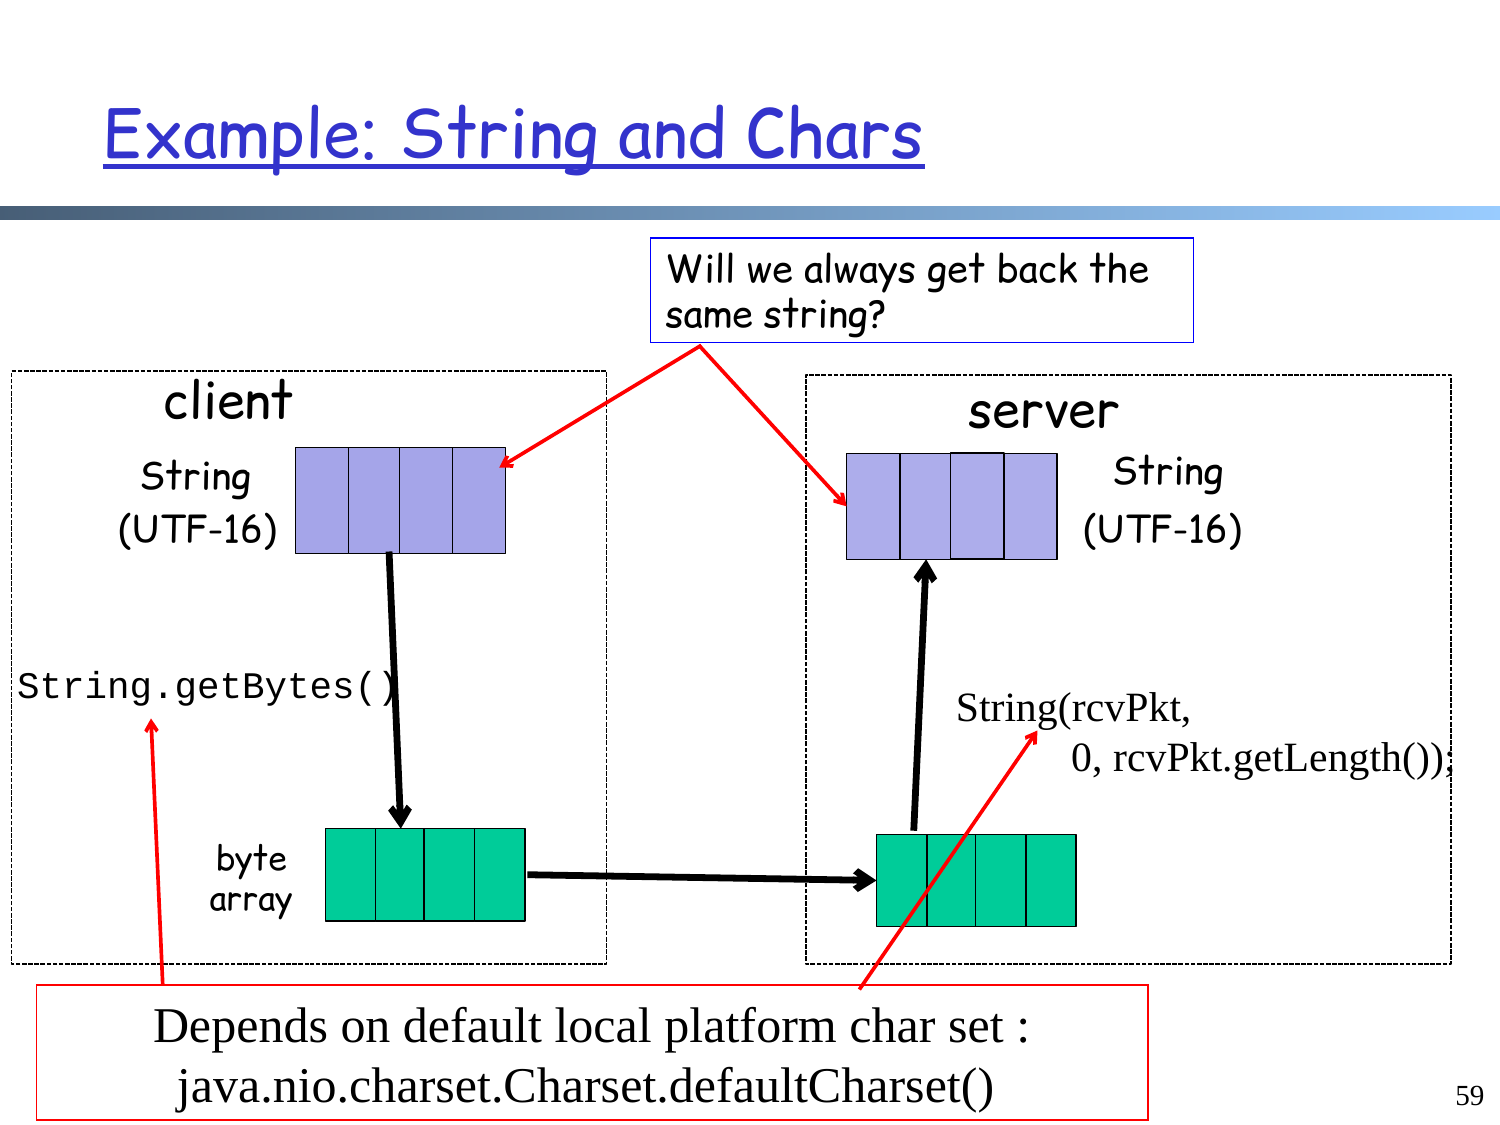

# Example: String and Chars
Will we always get back the same string?
client
server

String
String

(UTF-16)
(UTF-16)

byte
array

String.getBytes()
String(rcvPkt,
           0, rcvPkt.getLength());
Depends on default local platform char set : java.nio.charset.Charset.defaultCharset()
59